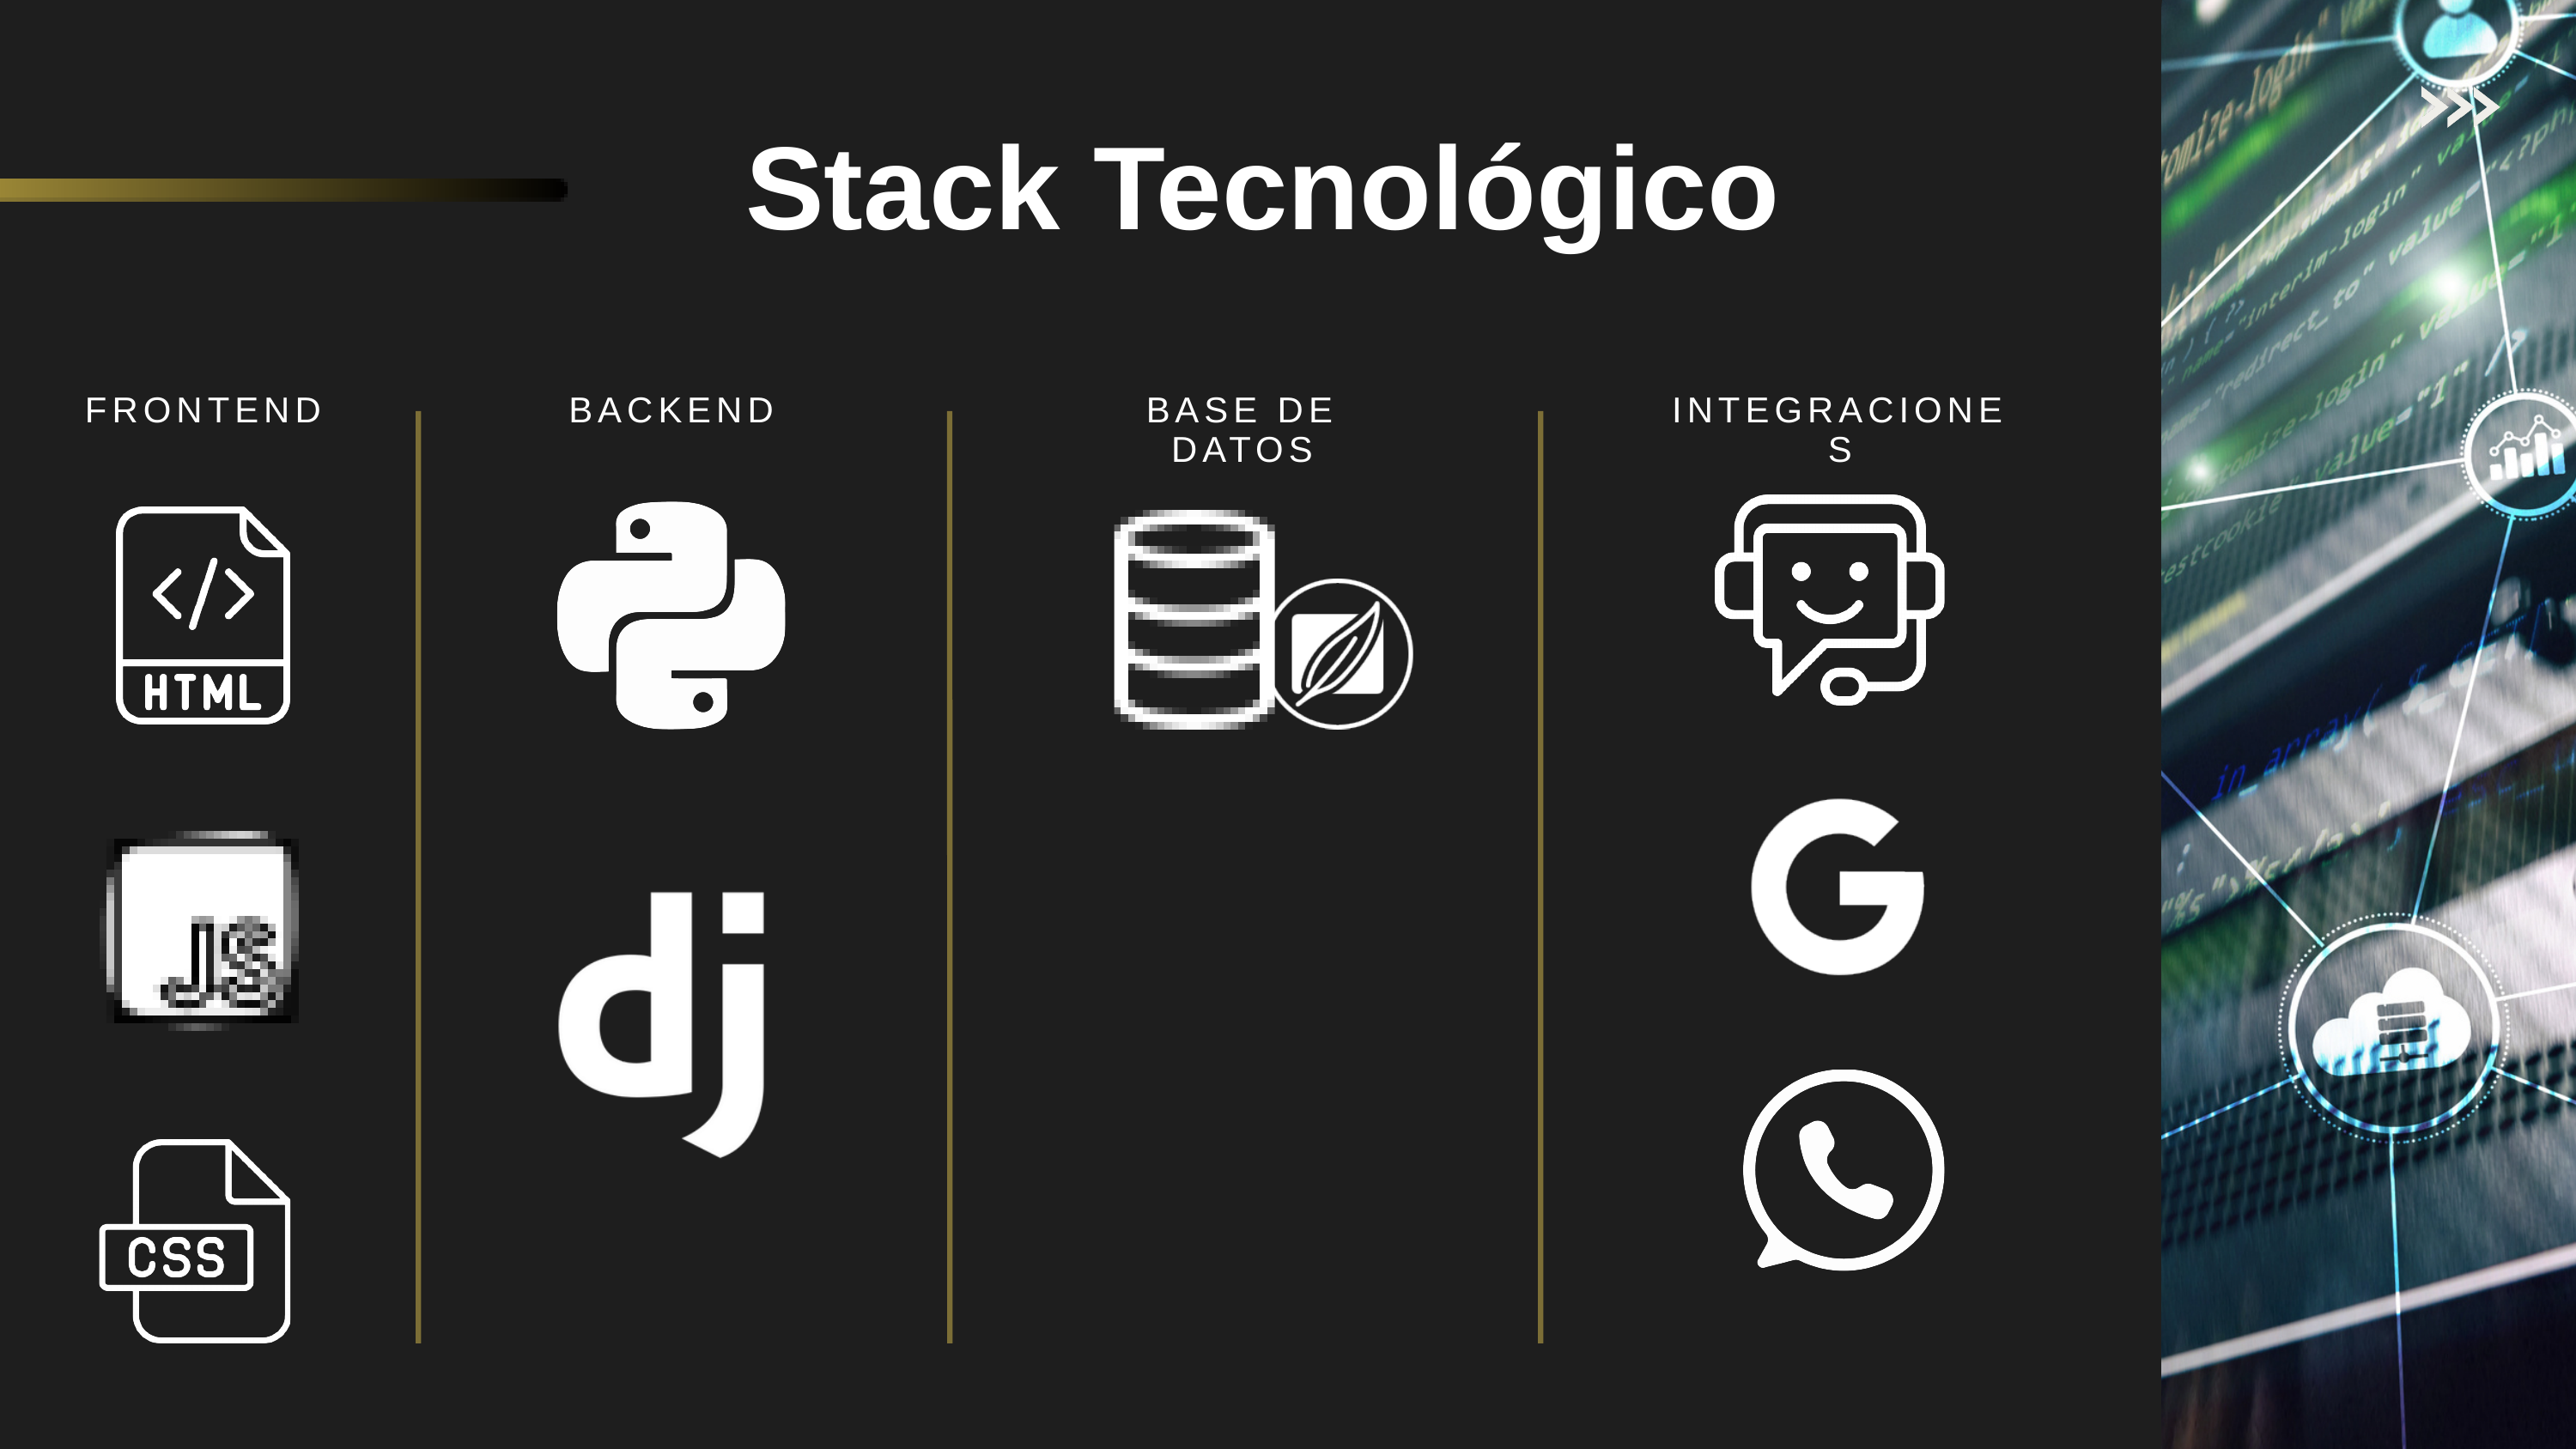

Stack Tecnológico

FRONTEND
BACKEND
BASE DE DATOS
INTEGRACIONES